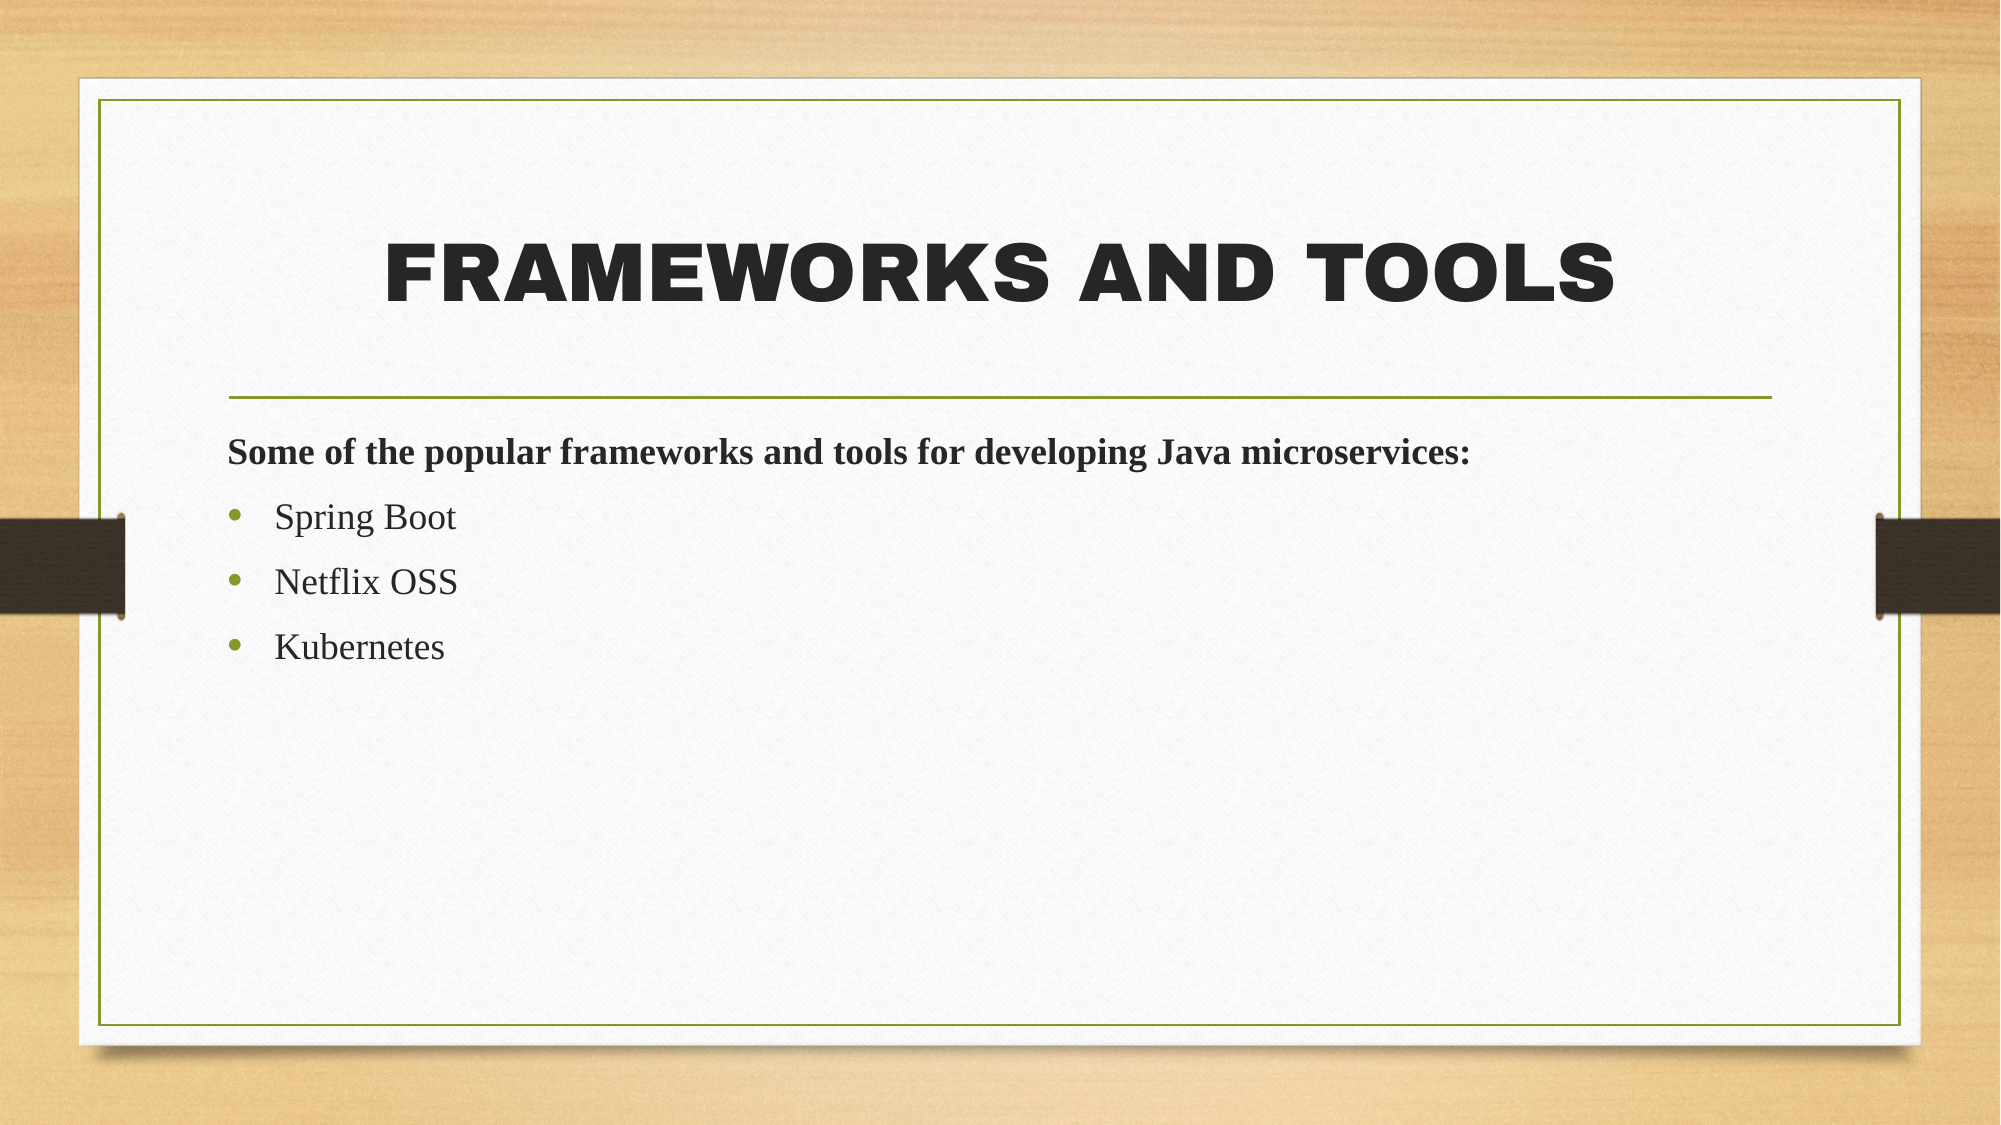

# FRAMEWORKS AND TOOLS
Some of the popular frameworks and tools for developing Java microservices:
Spring Boot
Netflix OSS
Kubernetes